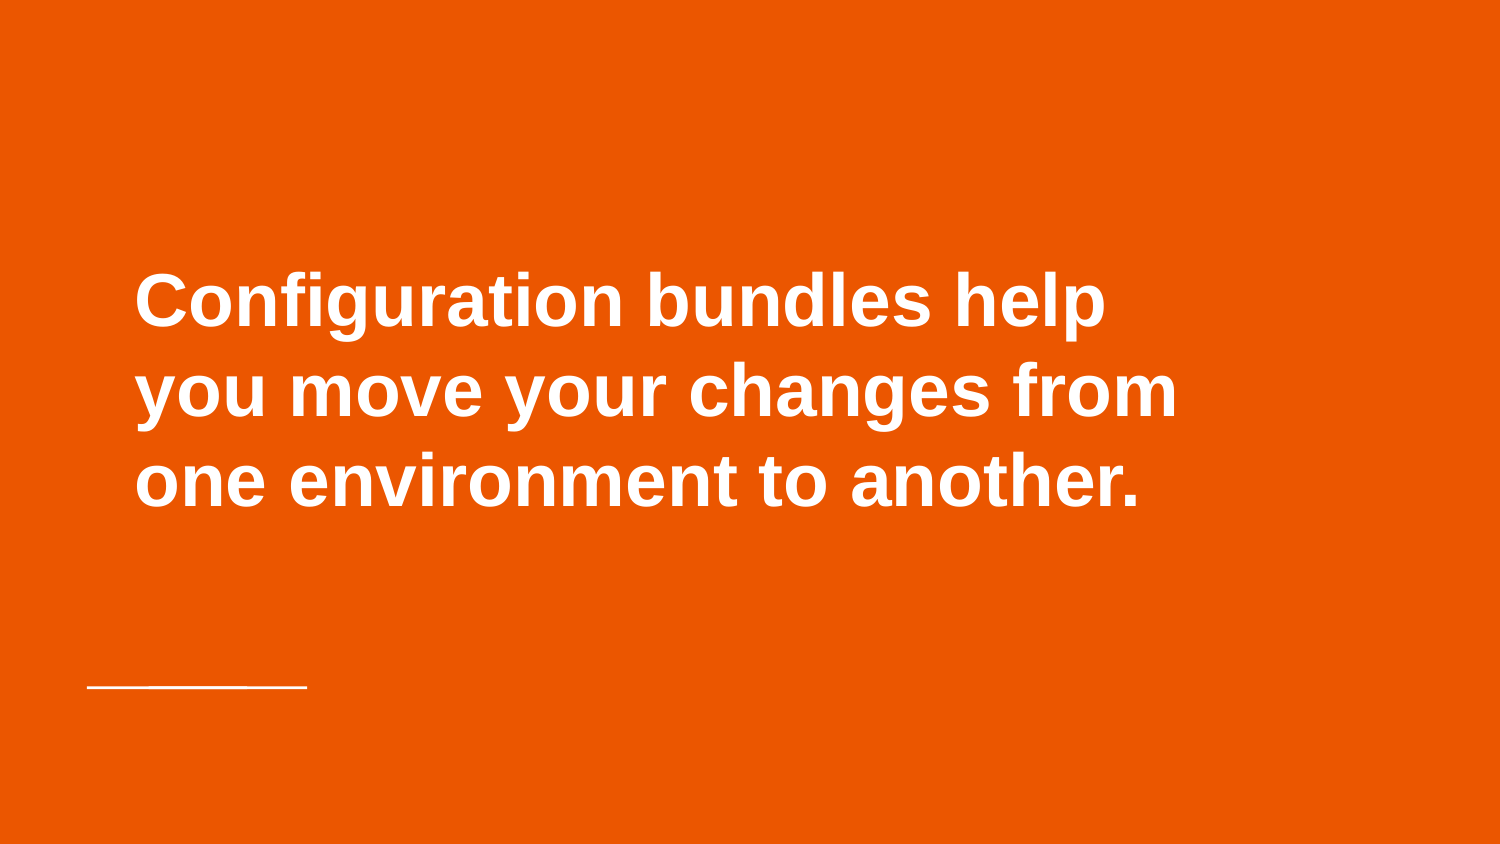

# Configuration bundles help you move your changes from one environment to another.